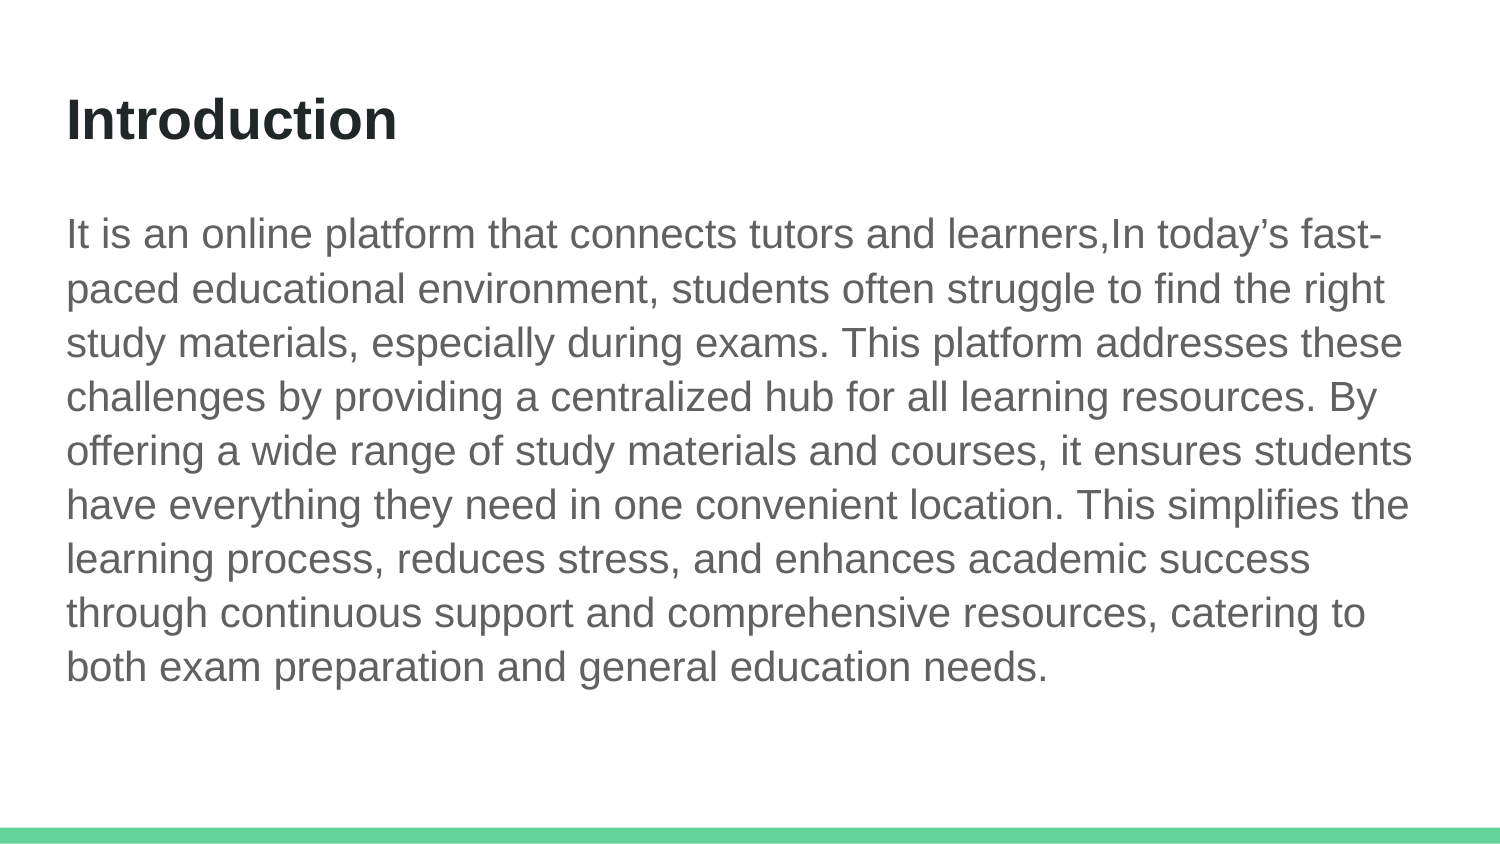

# Introduction
It is an online platform that connects tutors and learners,In today’s fast-paced educational environment, students often struggle to find the right study materials, especially during exams. This platform addresses these challenges by providing a centralized hub for all learning resources. By offering a wide range of study materials and courses, it ensures students have everything they need in one convenient location. This simplifies the learning process, reduces stress, and enhances academic success through continuous support and comprehensive resources, catering to both exam preparation and general education needs.